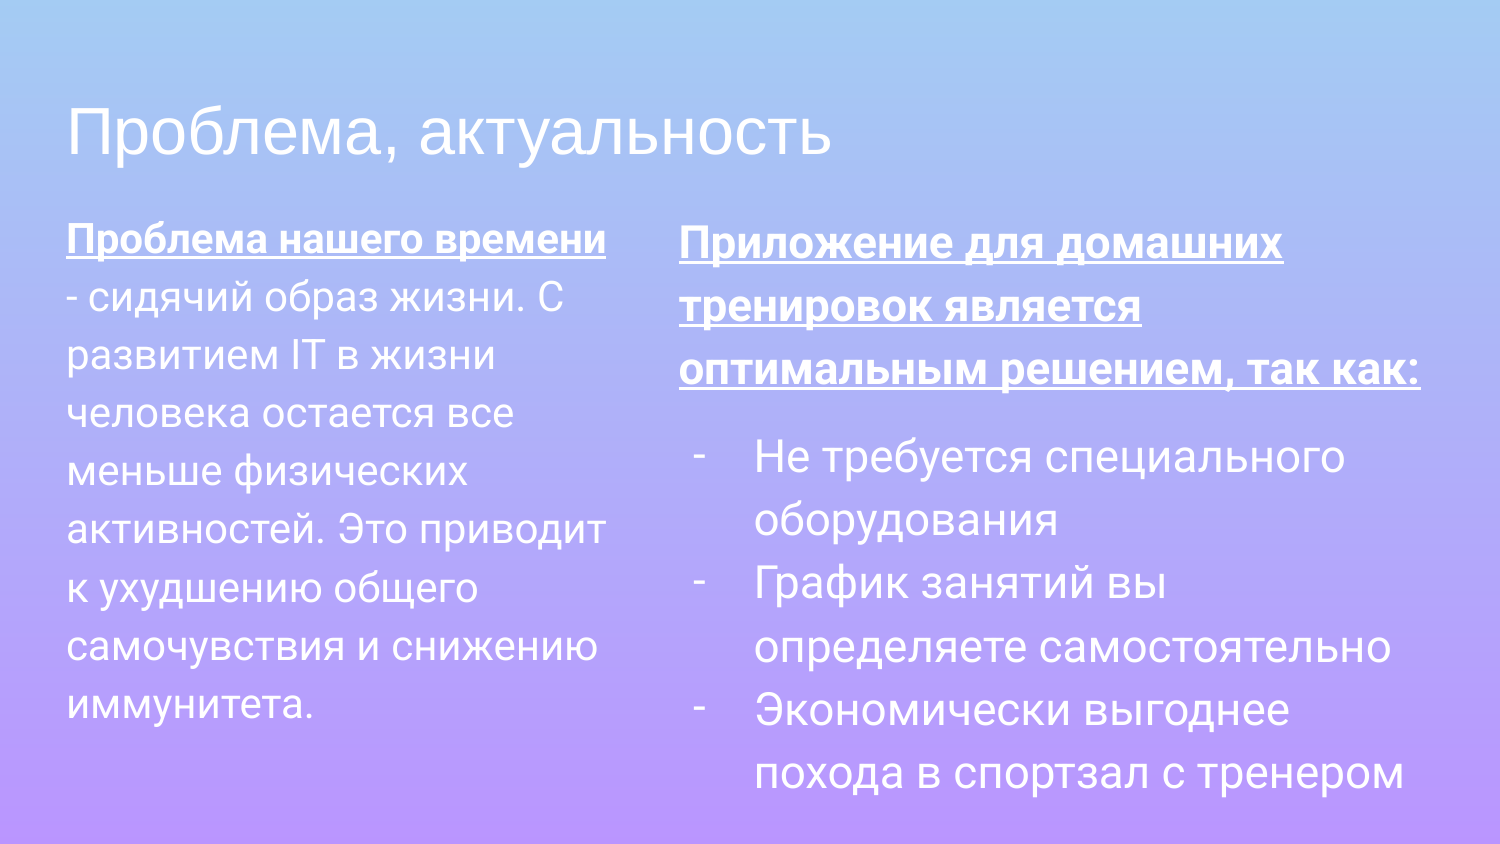

# Проблема, актуальность
Проблема нашего времени - сидячий образ жизни. С развитием IT в жизни человека остается все меньше физических активностей. Это приводит к ухудшению общего самочувствия и снижению иммунитета.
Приложение для домашних тренировок является оптимальным решением, так как:
Не требуется специального оборудования
График занятий вы определяете самостоятельно
Экономически выгоднее похода в спортзал с тренером